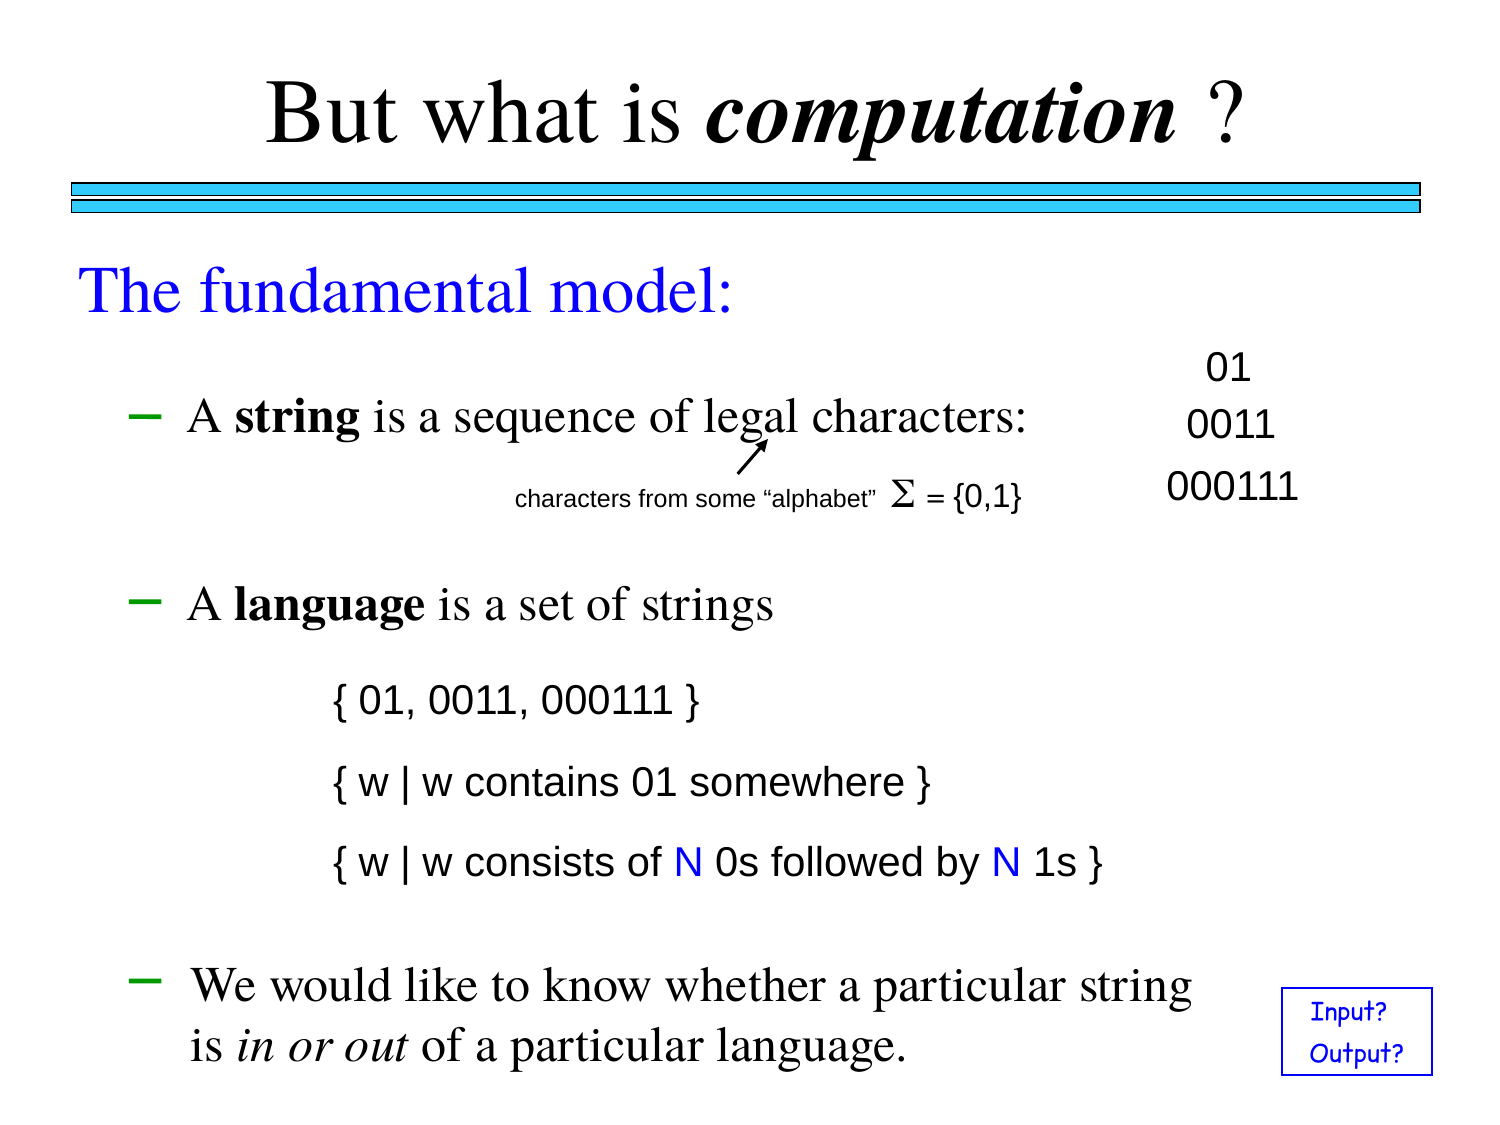

But what is computation ?

The fundamental model:
01
A string is a sequence of legal characters:
0011

000111
characters from some “alphabet”  Σ = {0,1}
A language is a set of strings

{ 01, 0011, 000111 }
{ w | w contains 01 somewhere }
{ w | w consists of N 0s followed by N 1s }
We would like to know whether a particular string is in or out of a particular language.

Input?
Output?